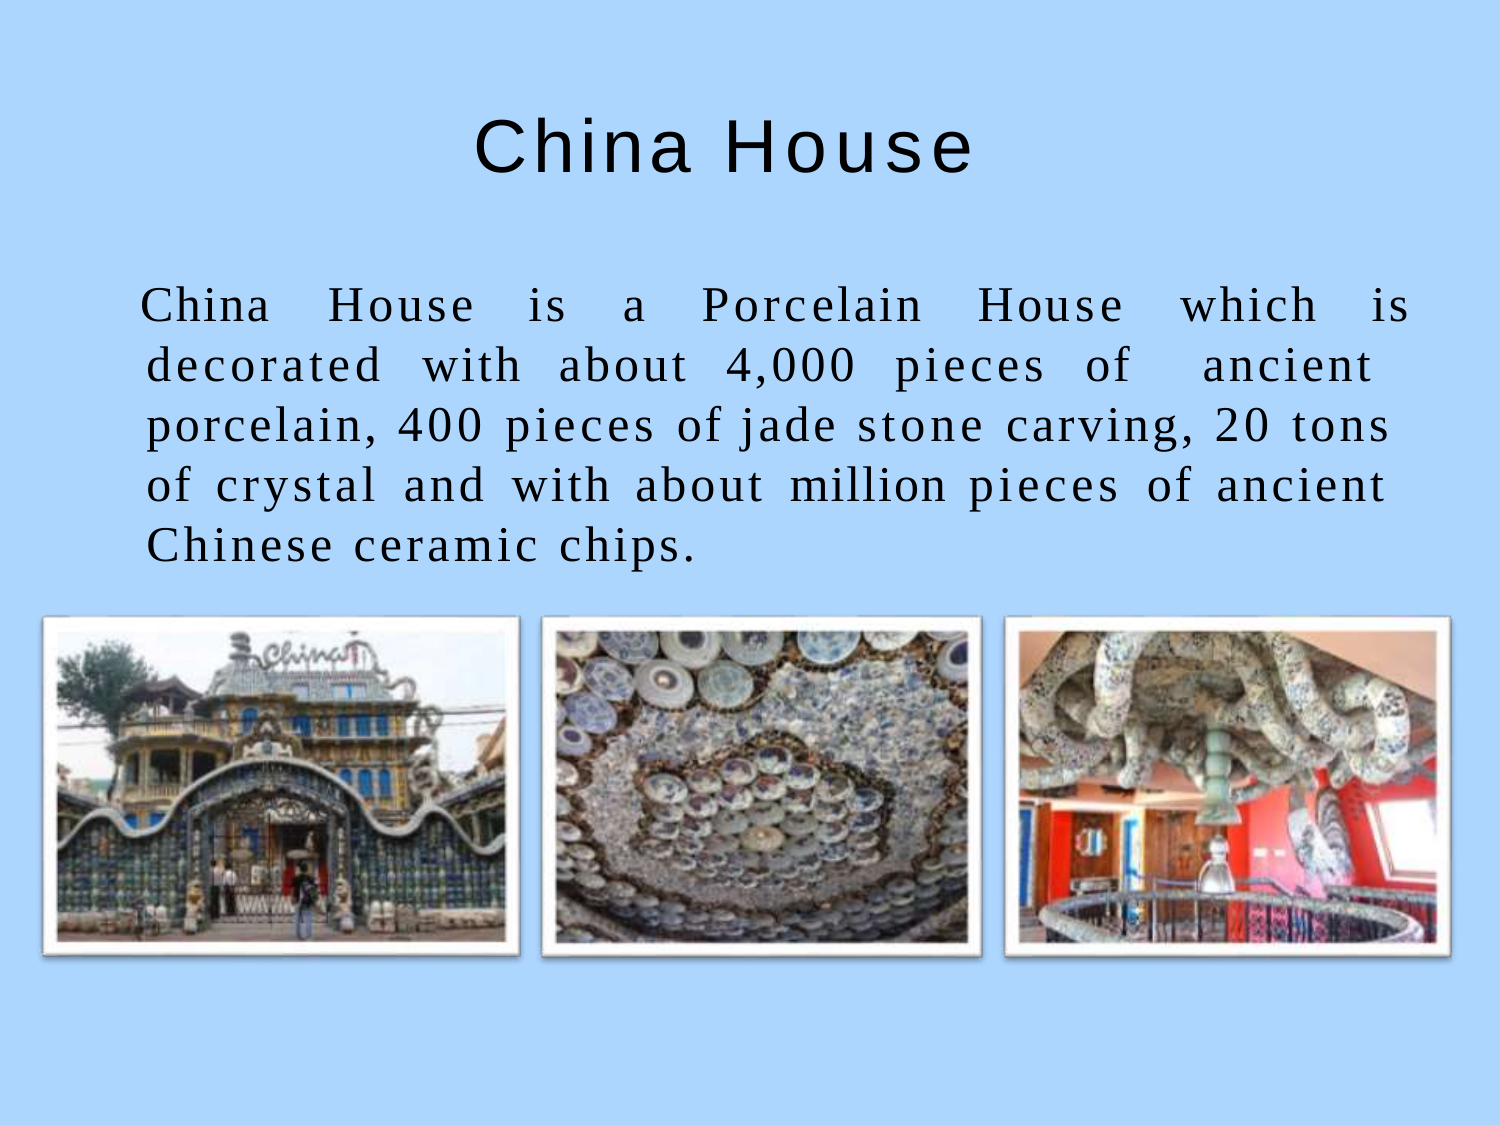

# China House
China	House
is	a	Porcelain	House	which	is
decorated with about 4,000 pieces of  ancient  porcelain, 400 pieces of jade stone carving, 20 tons  of crystal and with about million pieces of ancient  Chinese ceramic chips.